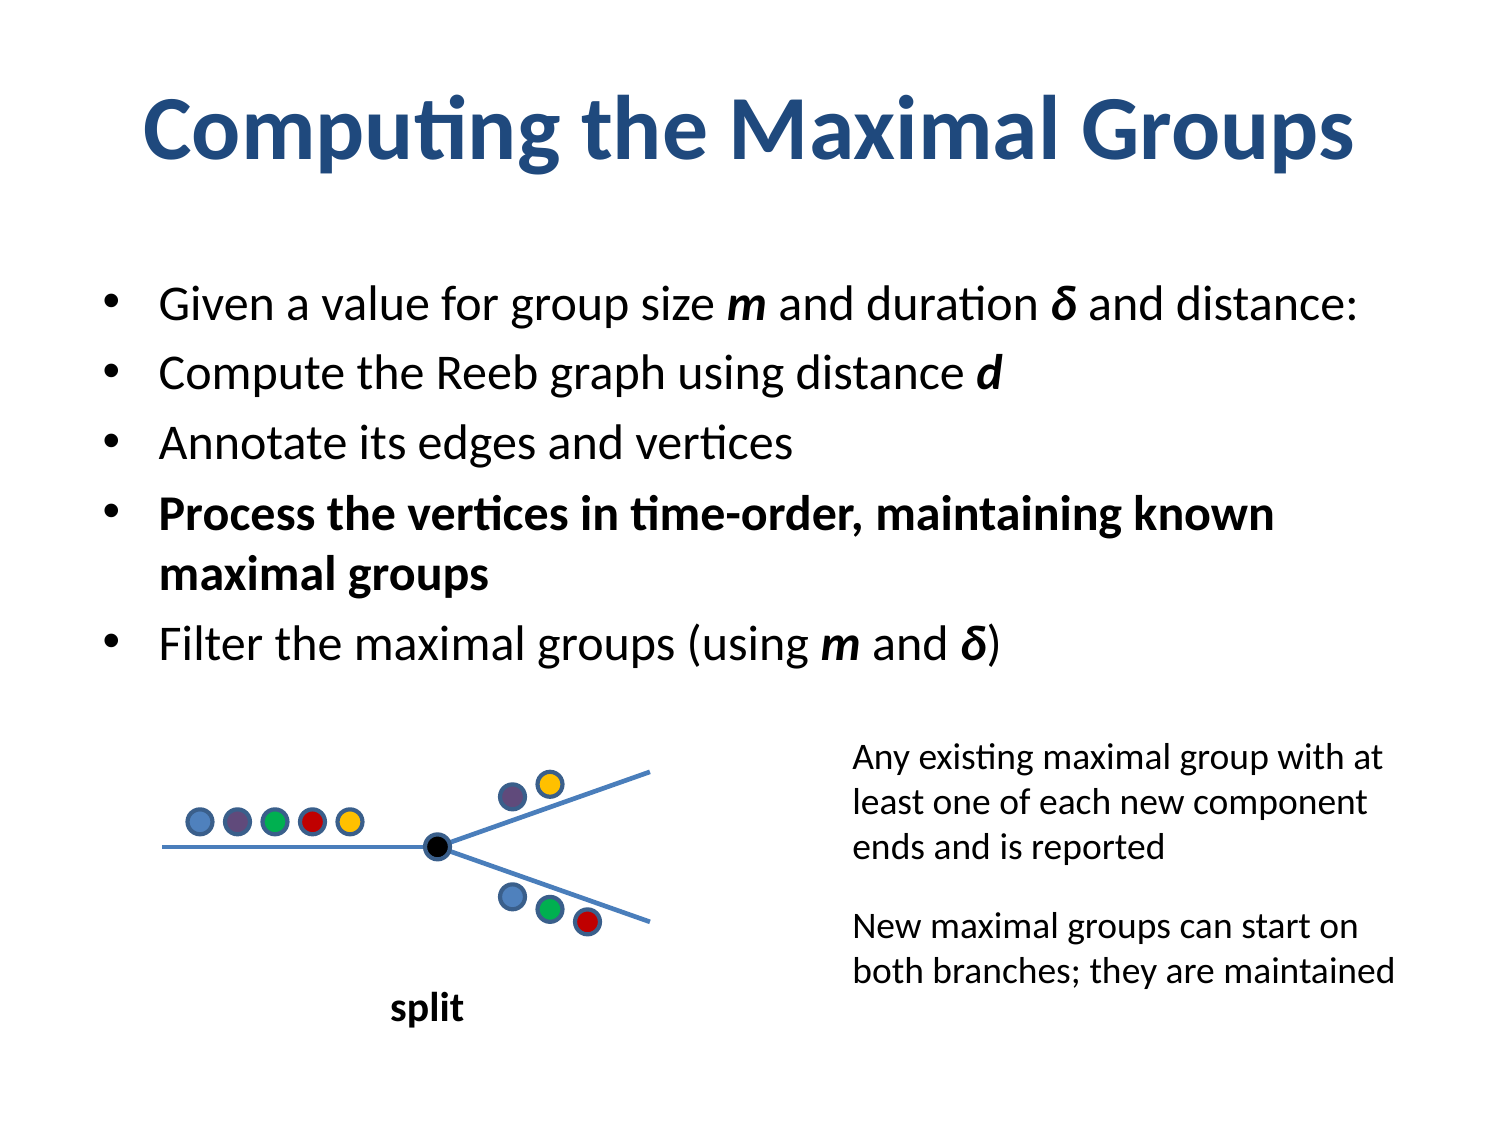

# Computing the Maximal Groups
Given a value for group size m and duration δ and distance:
Compute the Reeb graph using distance d
Annotate its edges and vertices
Process the vertices in time-order, maintaining known maximal groups
Filter the maximal groups (using m and δ)

Any existing maximal group with at least one of each new component ends and is reported

New maximal groups can start on both branches; they are maintained

split